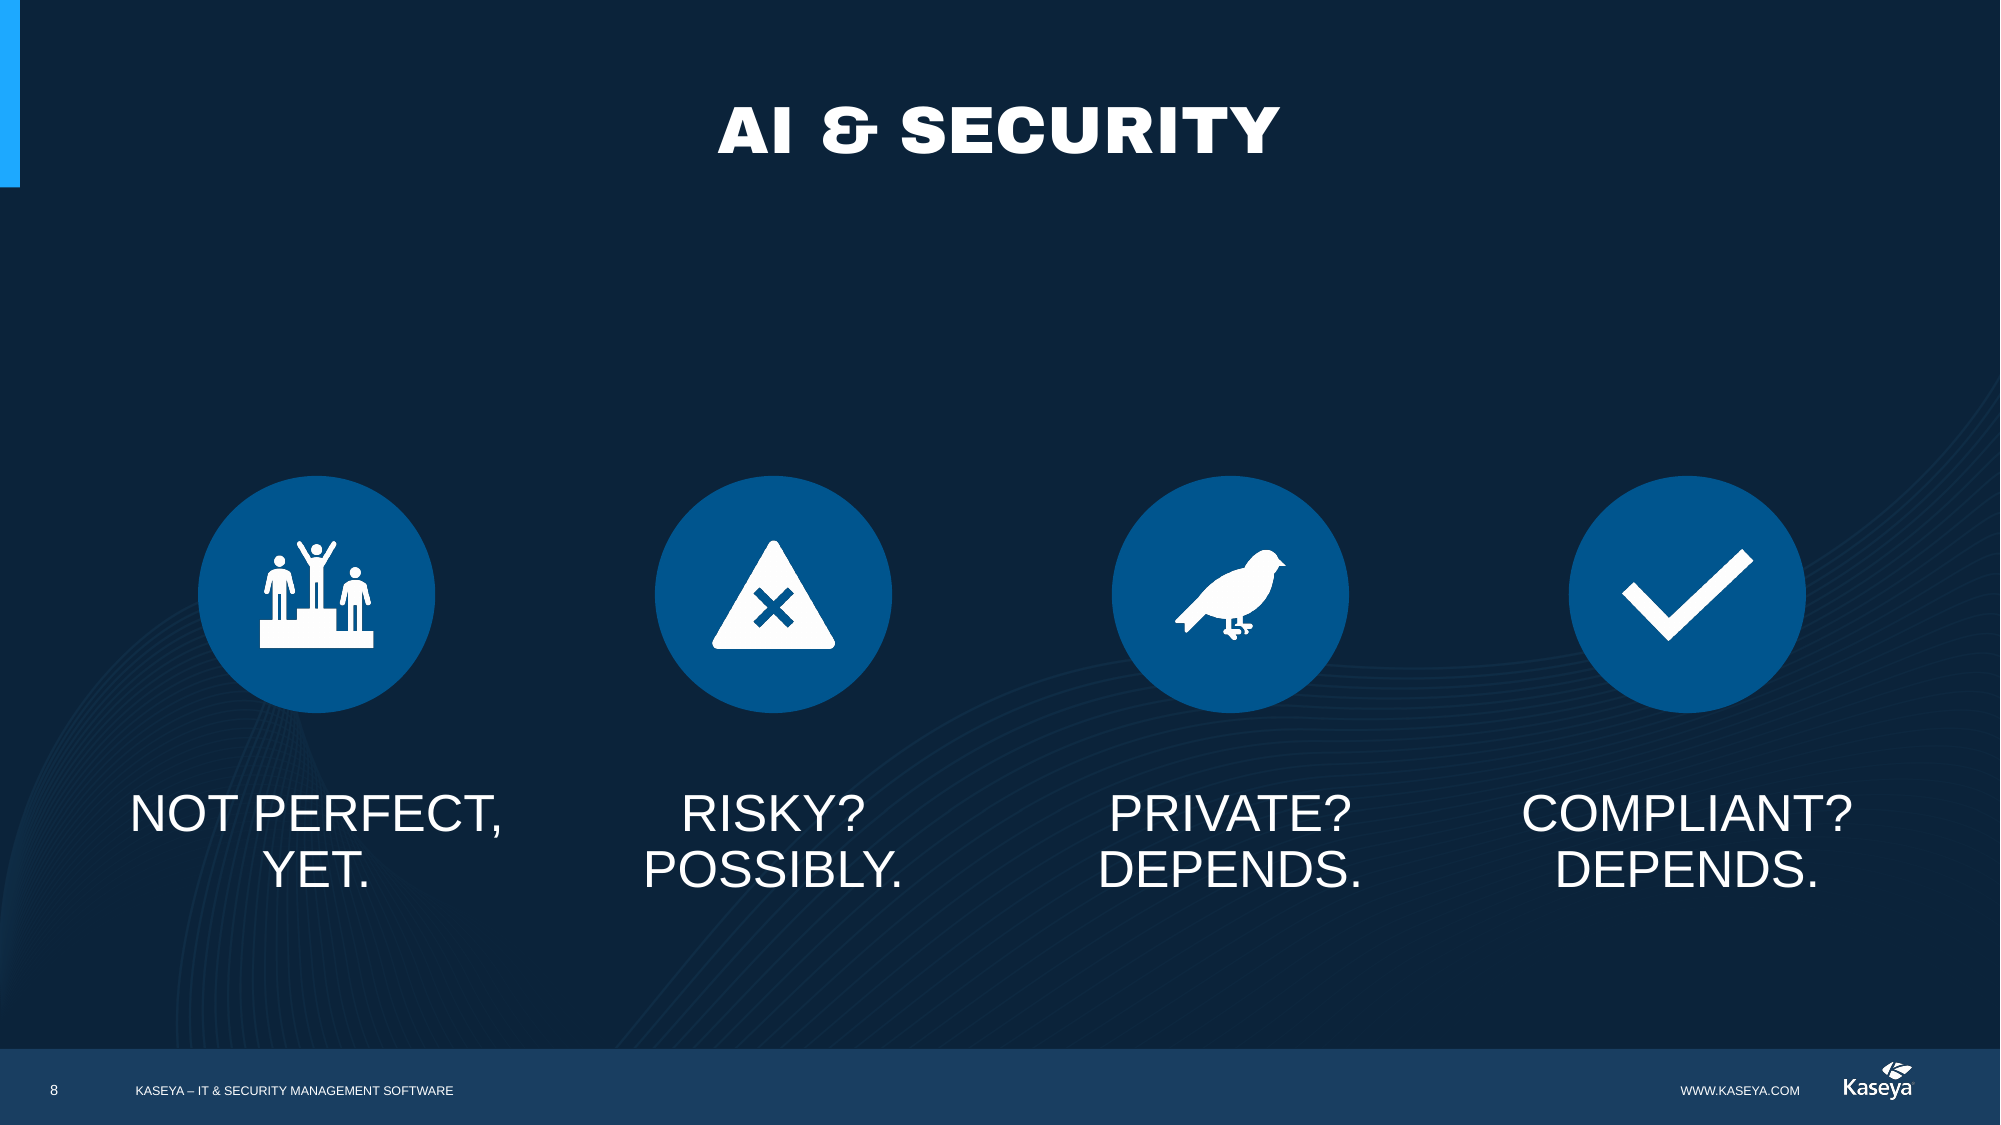

# AI & Security
Not perfect, yet.
Risky? Possibly.
Private? Depends.
Compliant? Depends.